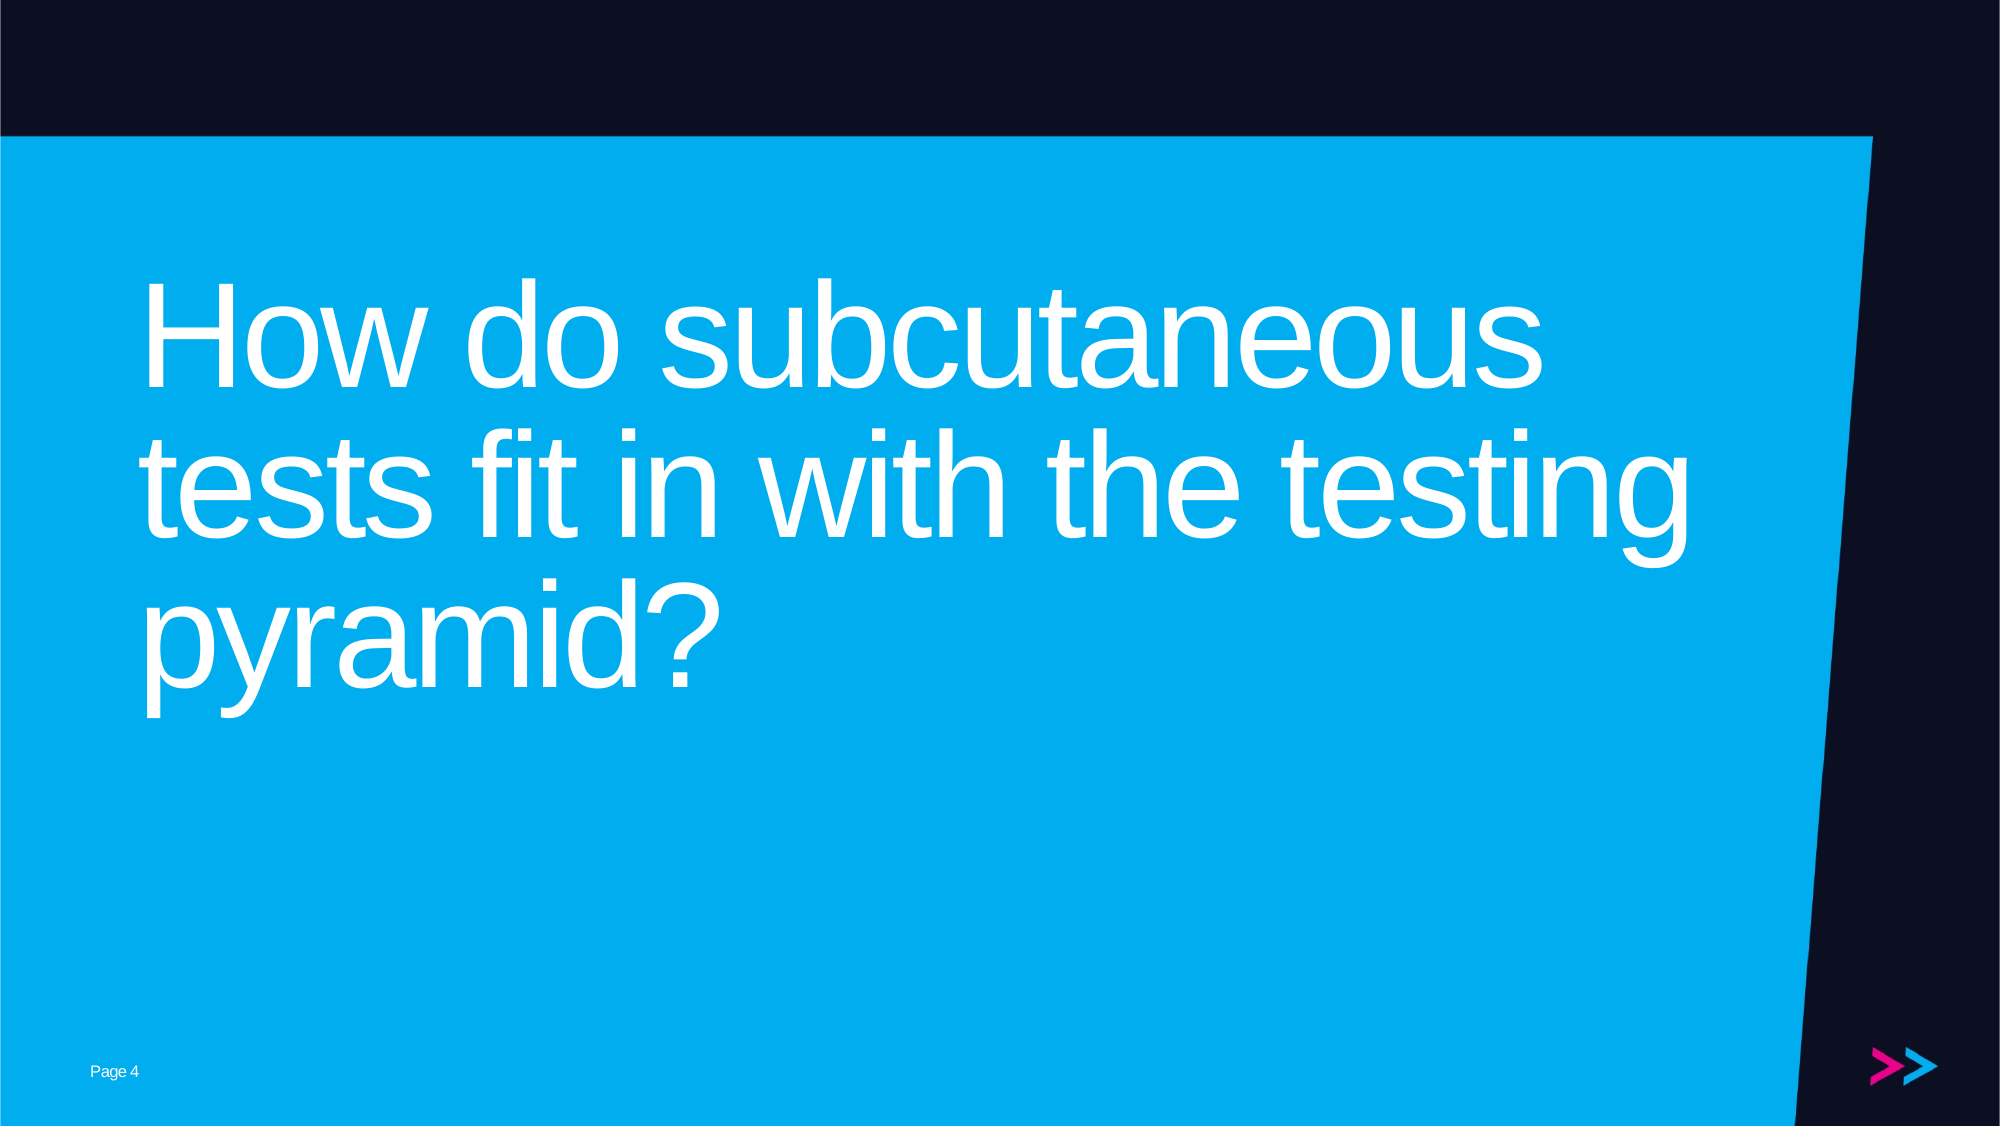

# How do subcutaneous tests fit in with the testing pyramid?
4